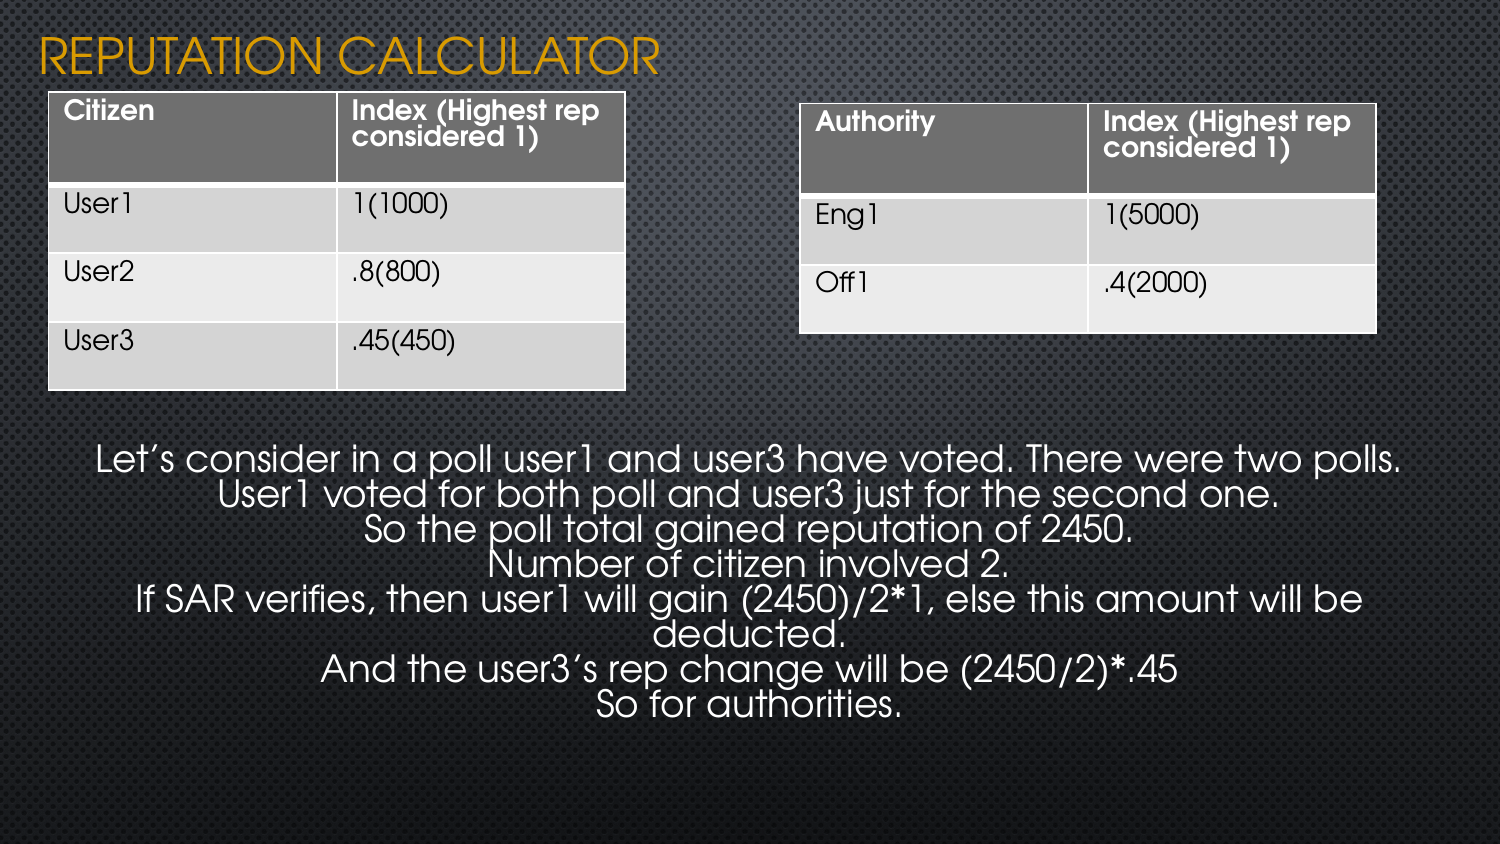

# REPUTation calculator
| Citizen | Index (Highest rep considered 1) |
| --- | --- |
| User1 | 1(1000) |
| User2 | .8(800) |
| User3 | .45(450) |
| Authority | Index (Highest rep considered 1) |
| --- | --- |
| Eng1 | 1(5000) |
| Off1 | .4(2000) |

Let’s consider in a poll user1 and user3 have voted. There were two polls. User1 voted for both poll and user3 just for the second one.
So the poll total gained reputation of 2450.
Number of citizen involved 2.
If SAR verifies, then user1 will gain (2450)/2*1, else this amount will be deducted.
And the user3’s rep change will be (2450/2)*.45
So for authorities.